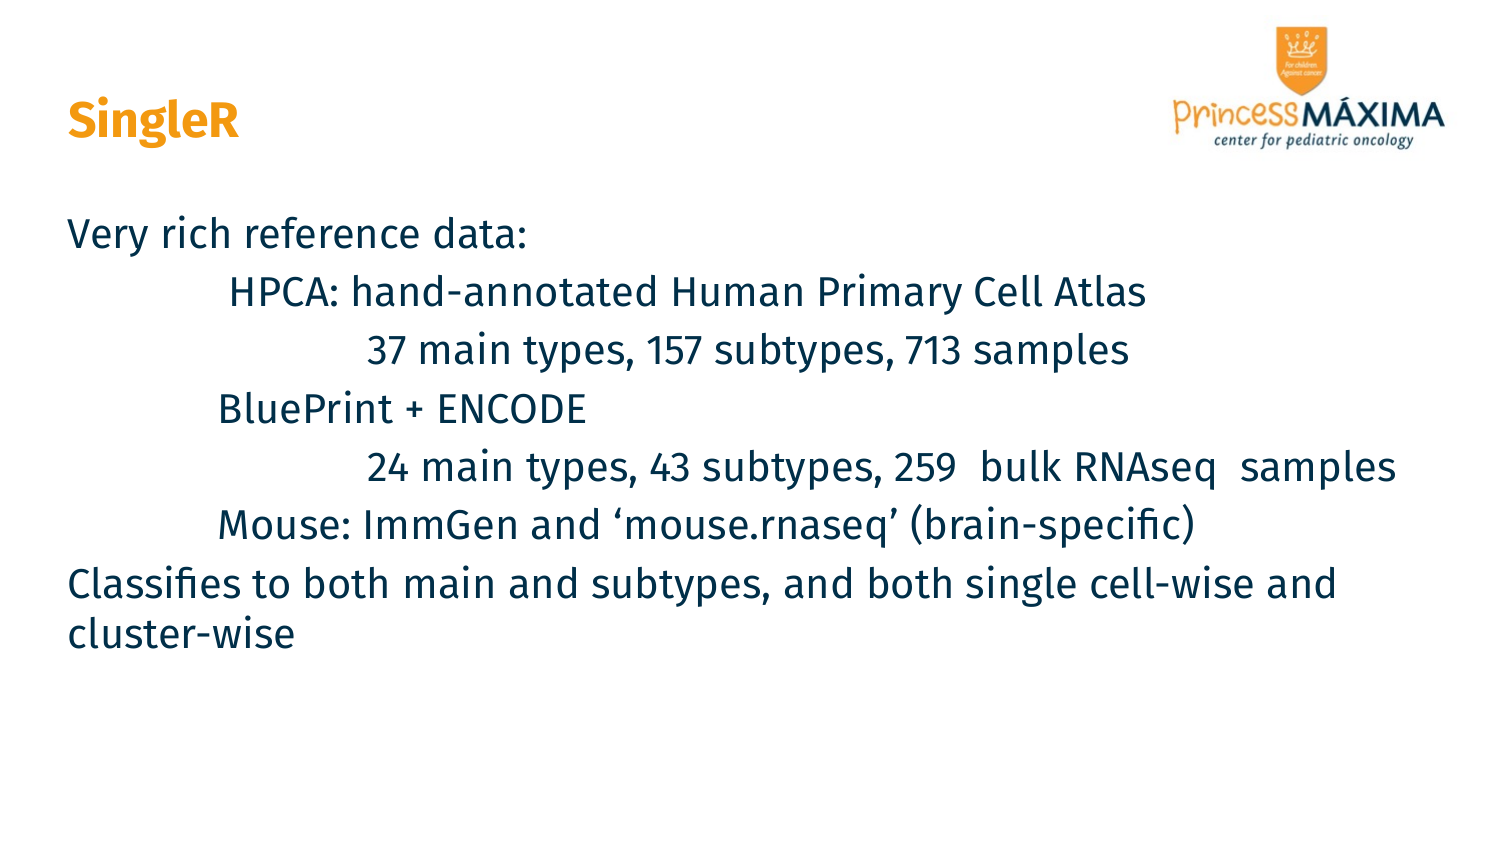

# SingleR
Very rich reference data:
	 HPCA: hand-annotated Human Primary Cell Atlas
		37 main types, 157 subtypes, 713 samples
	BluePrint + ENCODE
		24 main types, 43 subtypes, 259  bulk RNAseq  samples
	Mouse: ImmGen and ‘mouse.rnaseq’ (brain-specific)
Classifies to both main and subtypes, and both single cell-wise and cluster-wise